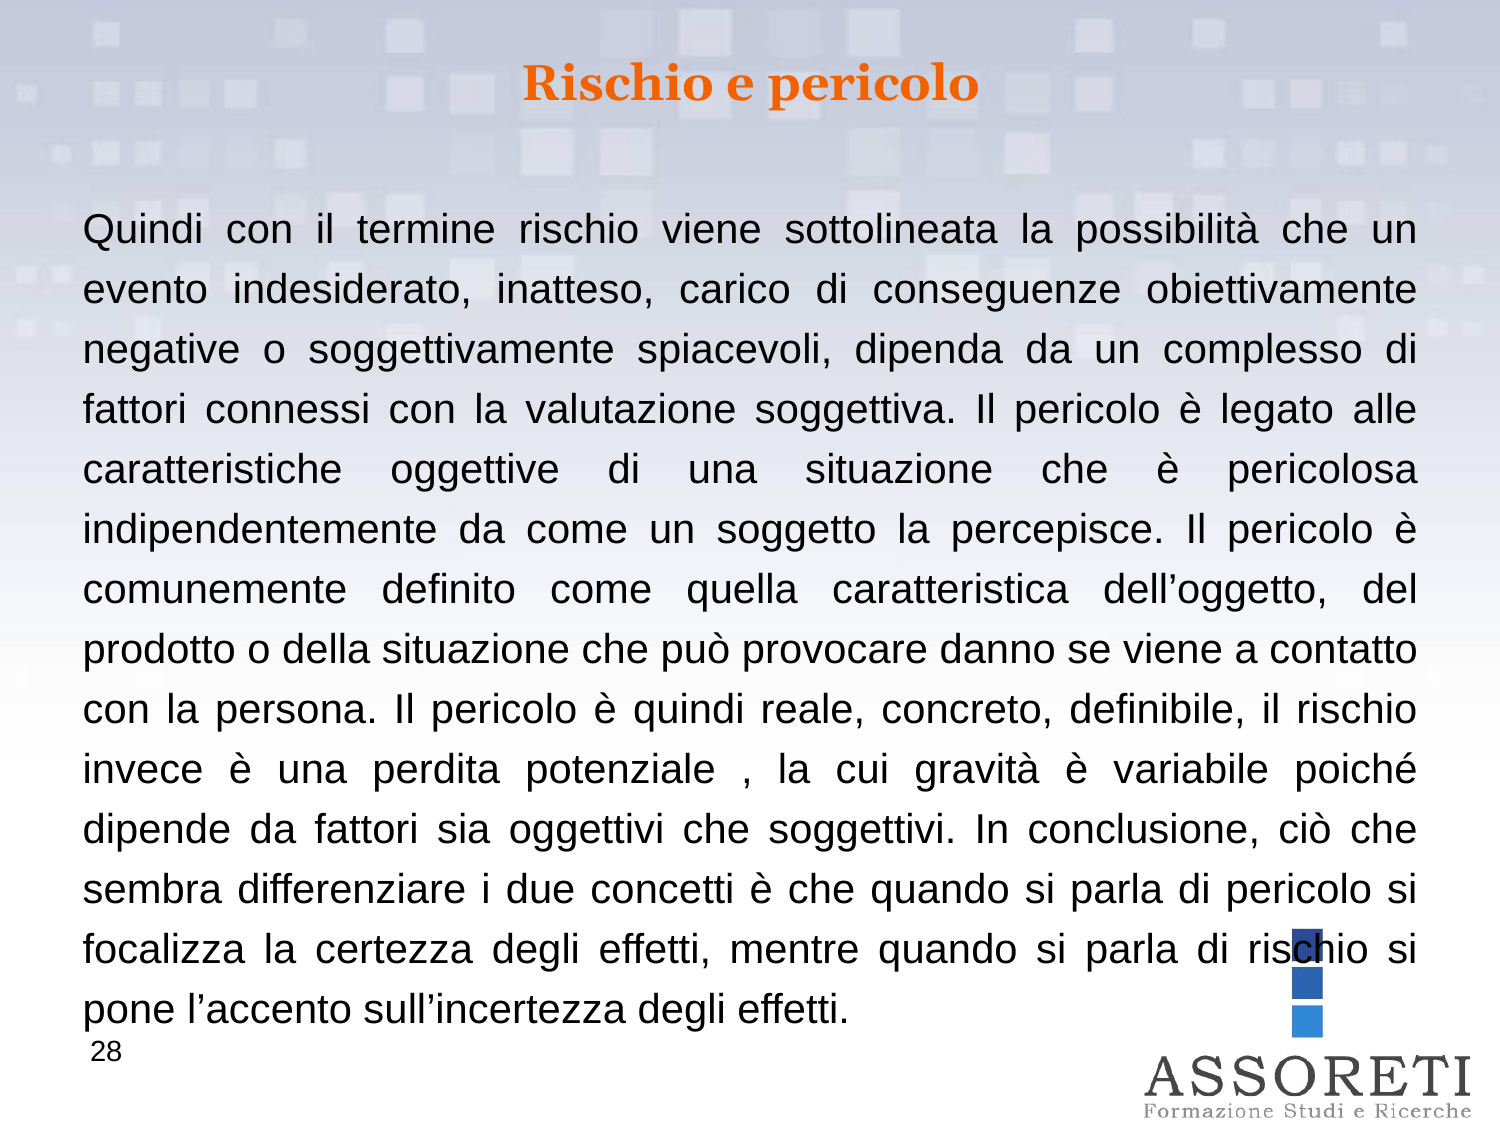

Rischio e pericolo
Quindi con il termine rischio viene sottolineata la possibilità che un evento indesiderato, inatteso, carico di conseguenze obiettivamente negative o soggettivamente spiacevoli, dipenda da un complesso di fattori connessi con la valutazione soggettiva. Il pericolo è legato alle caratteristiche oggettive di una situazione che è pericolosa indipendentemente da come un soggetto la percepisce. Il pericolo è comunemente definito come quella caratteristica dell’oggetto, del prodotto o della situazione che può provocare danno se viene a contatto con la persona. Il pericolo è quindi reale, concreto, definibile, il rischio invece è una perdita potenziale , la cui gravità è variabile poiché dipende da fattori sia oggettivi che soggettivi. In conclusione, ciò che sembra differenziare i due concetti è che quando si parla di pericolo si focalizza la certezza degli effetti, mentre quando si parla di rischio si pone l’accento sull’incertezza degli effetti.
28